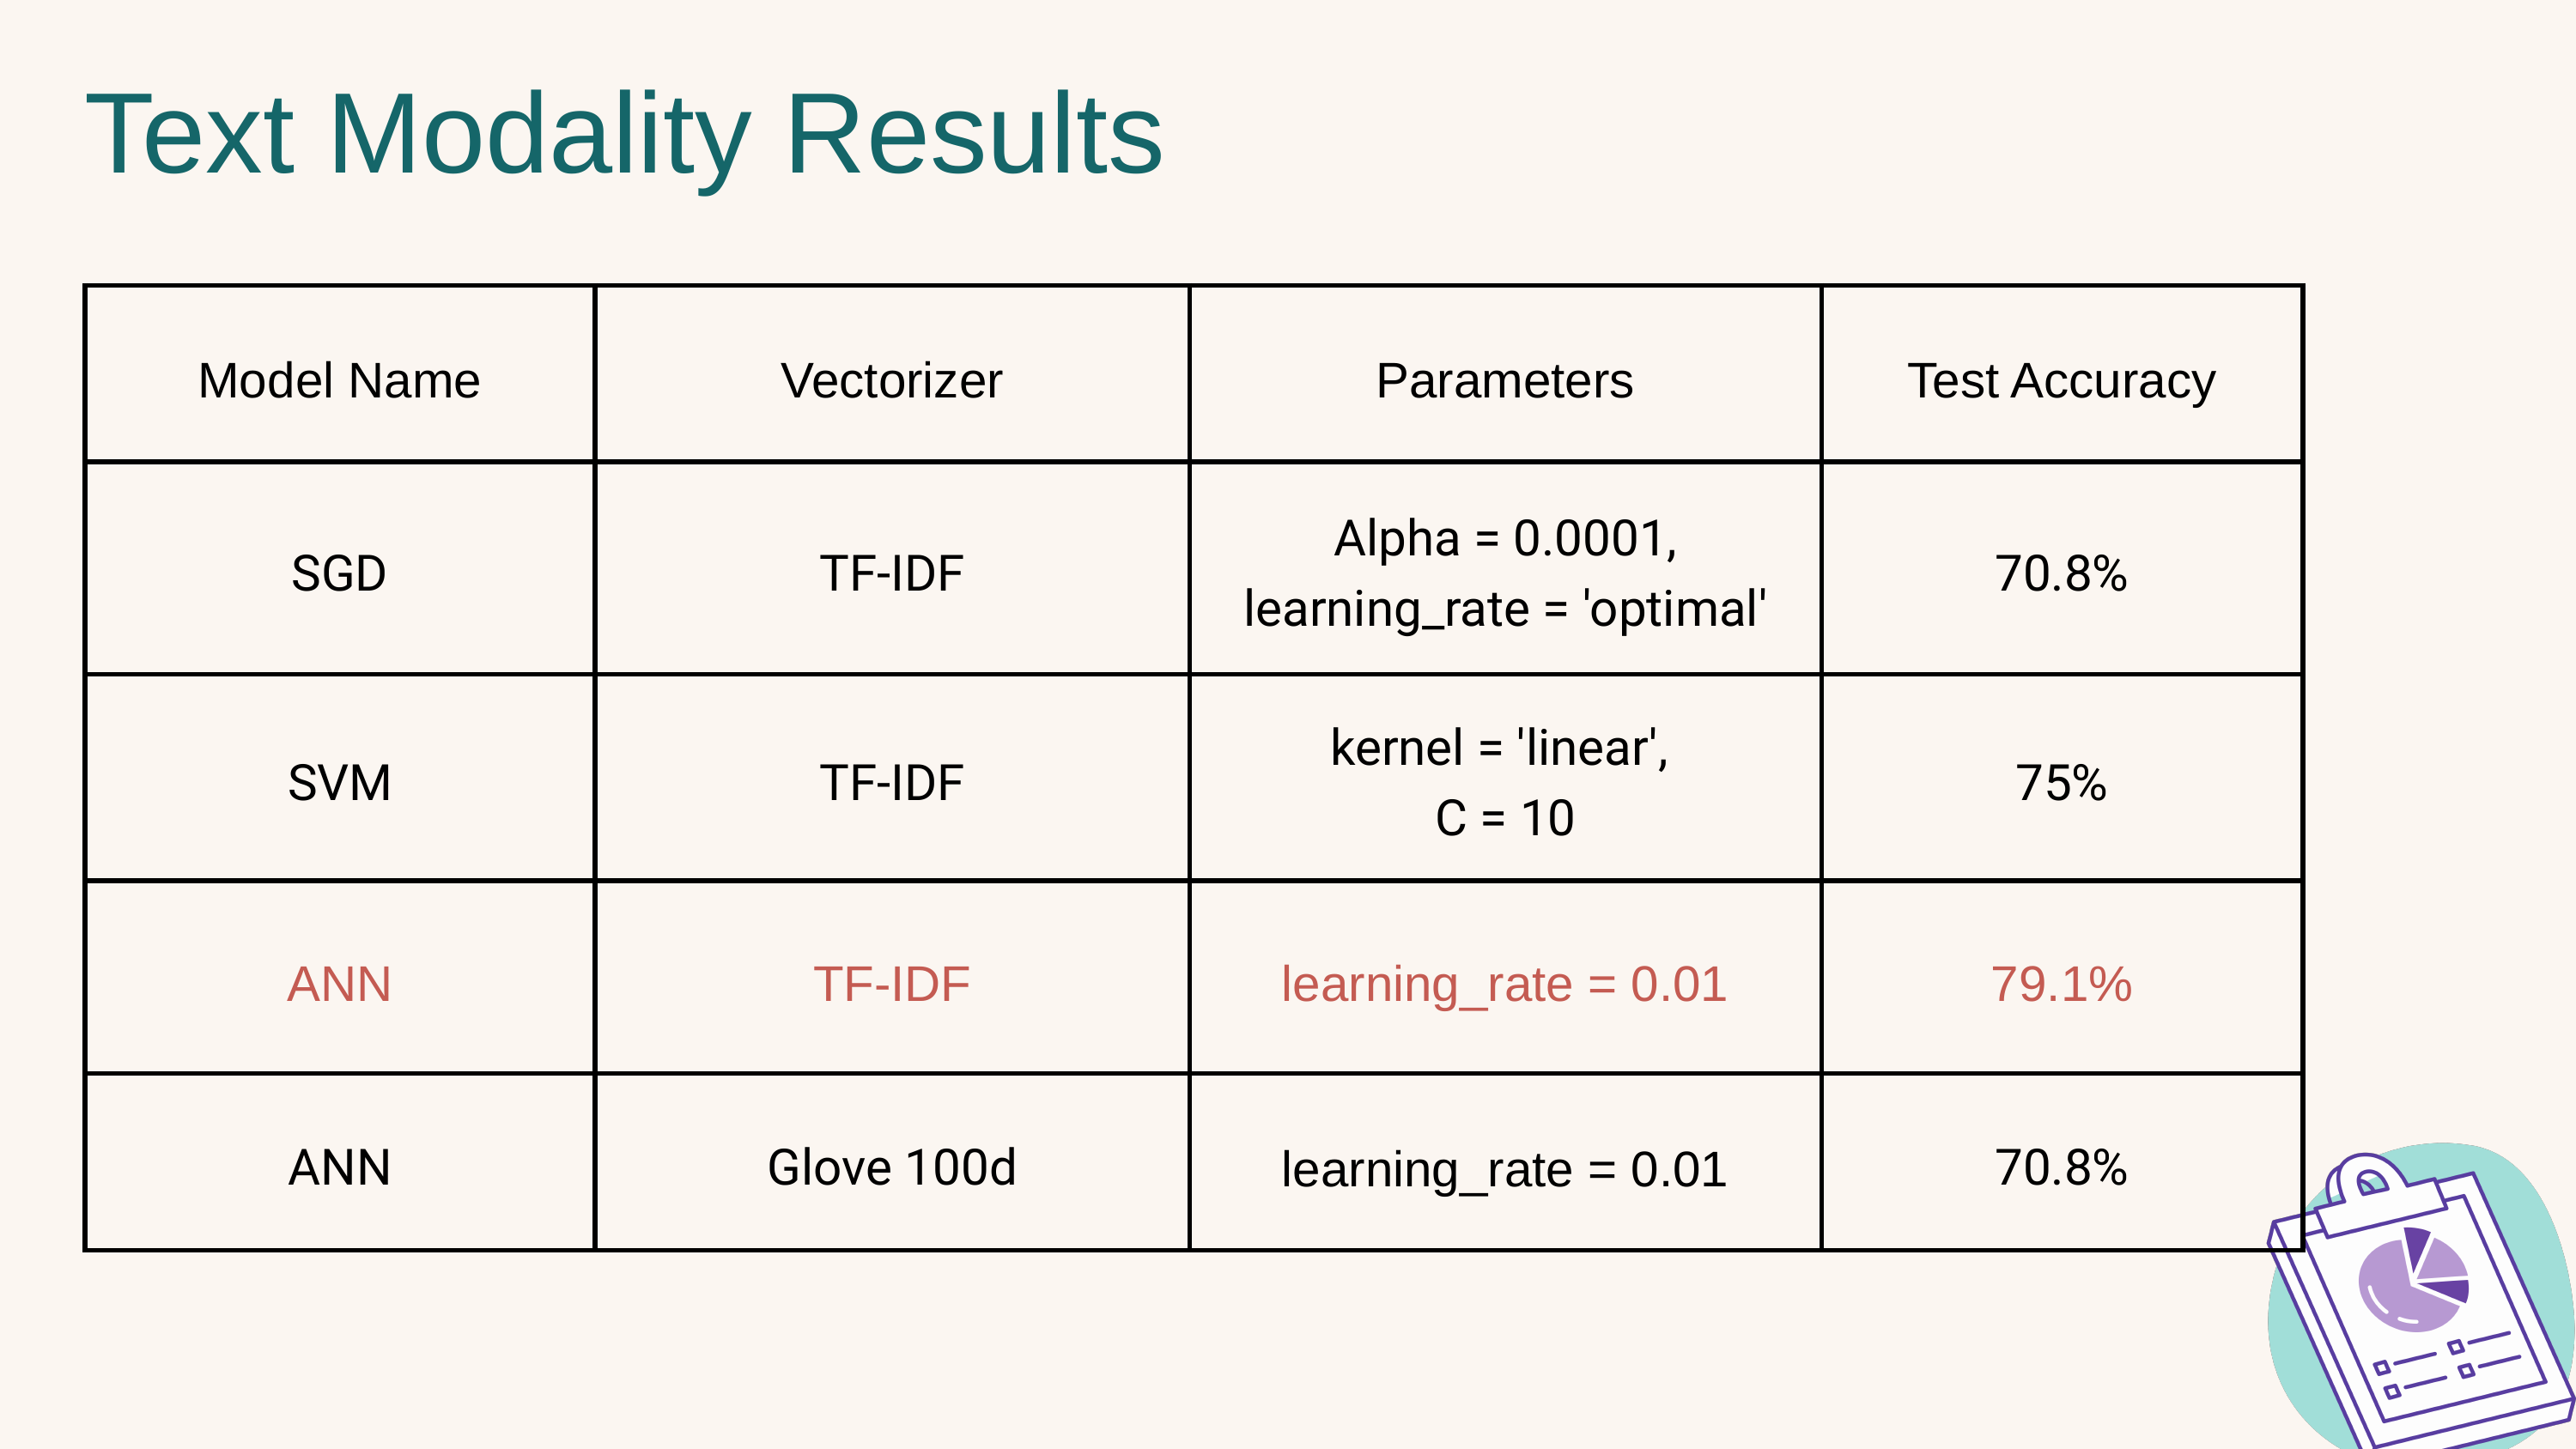

Text Modality Results
| Model Name | Vectorizer | Parameters | Test Accuracy |
| --- | --- | --- | --- |
| SGD | TF-IDF | Alpha = 0.0001, learning\_rate = 'optimal' | 70.8% |
| SVM | TF-IDF | kernel = 'linear', C = 10 | 75% |
| ANN | TF-IDF | learning\_rate = 0.01 | 79.1% |
| ANN | Glove 100d | learning\_rate = 0.01 | 70.8% |